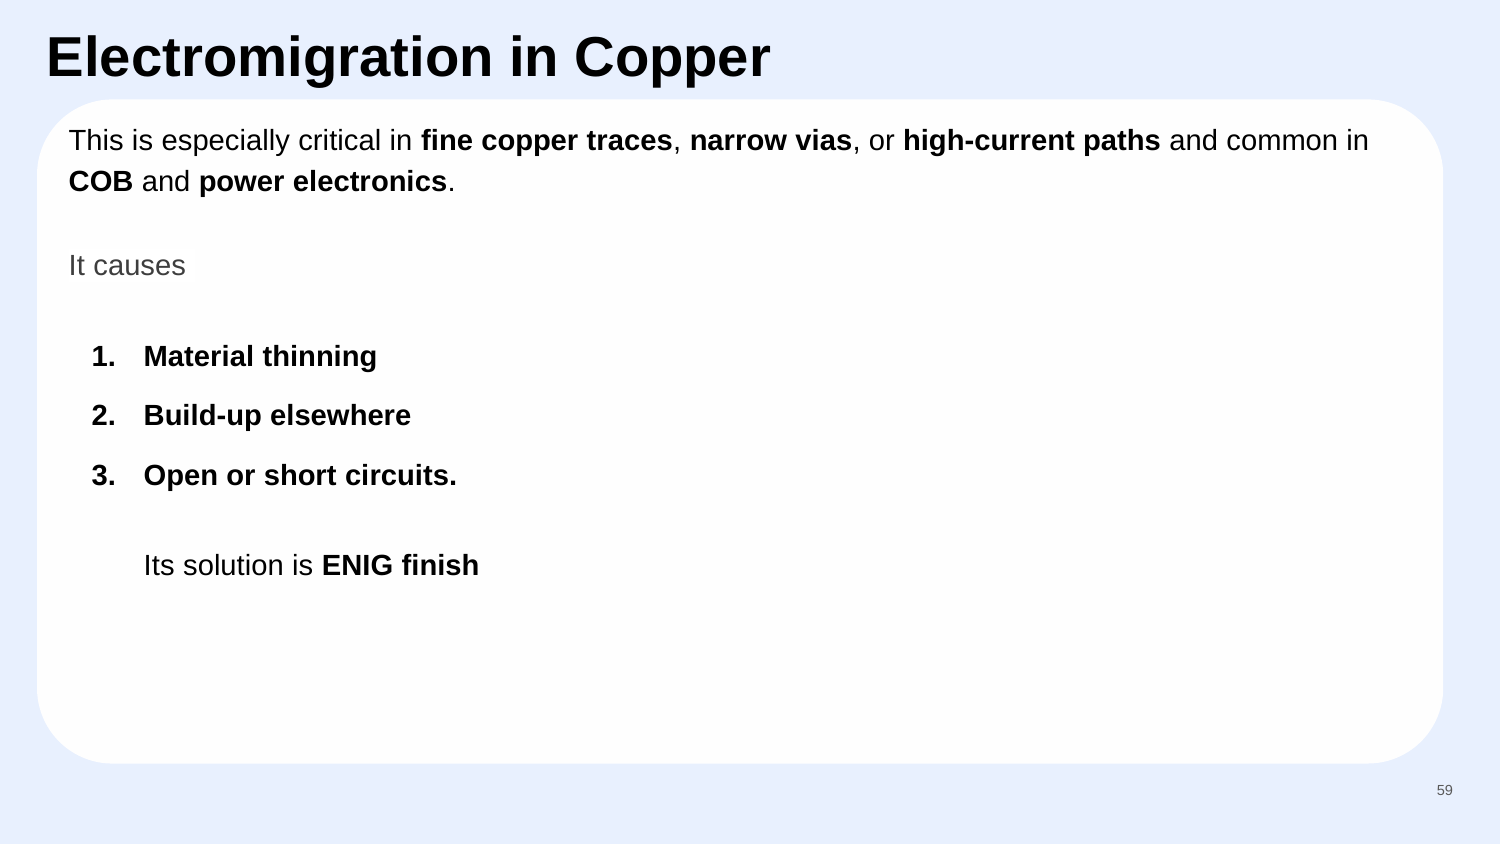

# Electromigration in Copper

This is especially critical in fine copper traces, narrow vias, or high-current paths and common in COB and power electronics.
It causes
Material thinning
Build-up elsewhere
Open or short circuits.
Its solution is ENIG finish
59